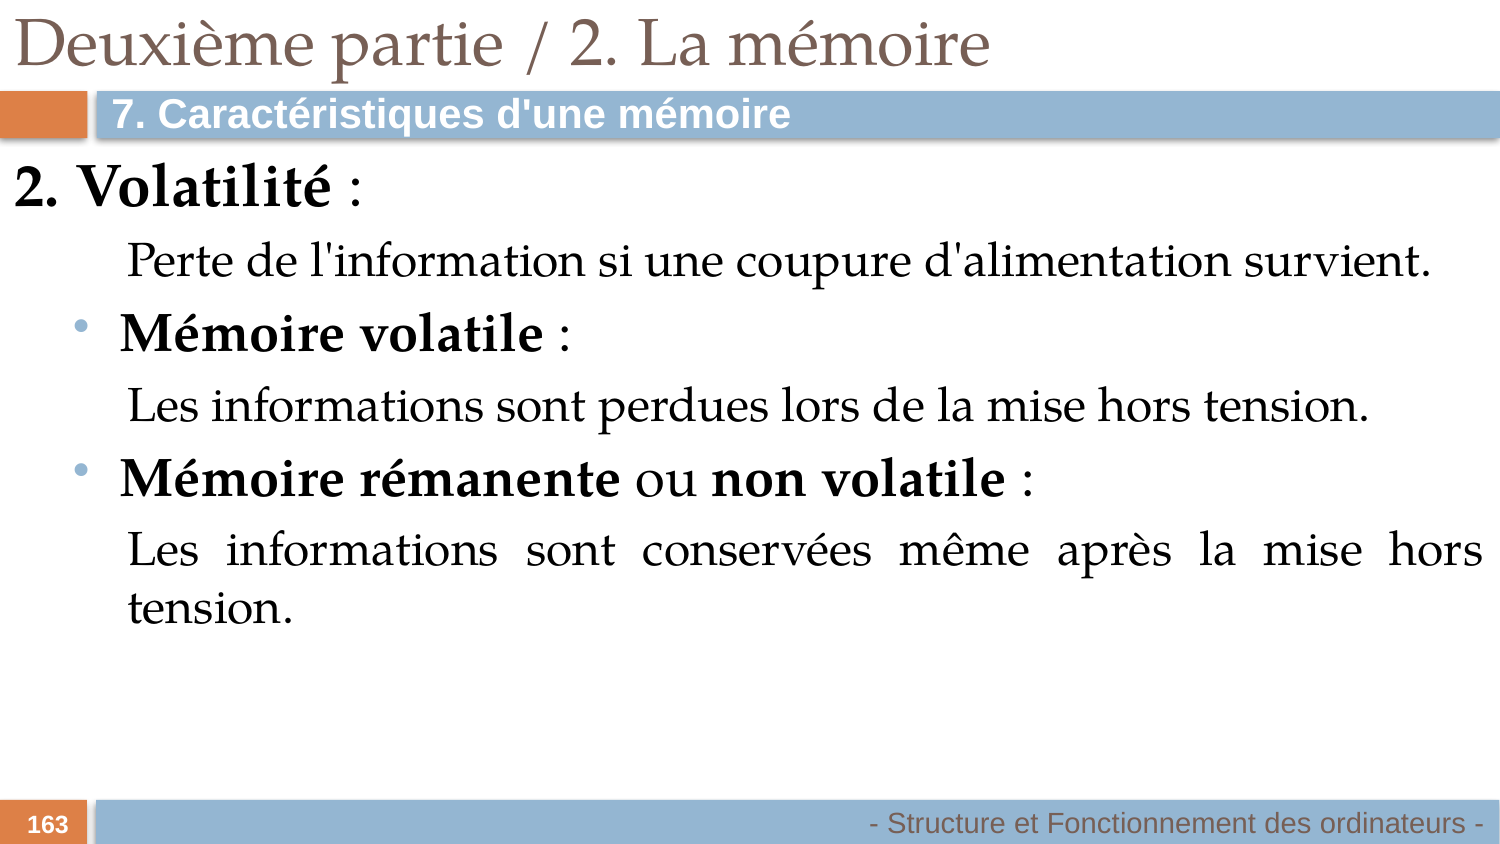

# Deuxième partie / 2. La mémoire
7. Caractéristiques d'une mémoire
2. Volatilité :
Perte de l'information si une coupure d'alimentation survient.
Mémoire volatile :
Les informations sont perdues lors de la mise hors tension.
Mémoire rémanente ou non volatile :
Les informations sont conservées même après la mise hors tension.
- Structure et Fonctionnement des ordinateurs -